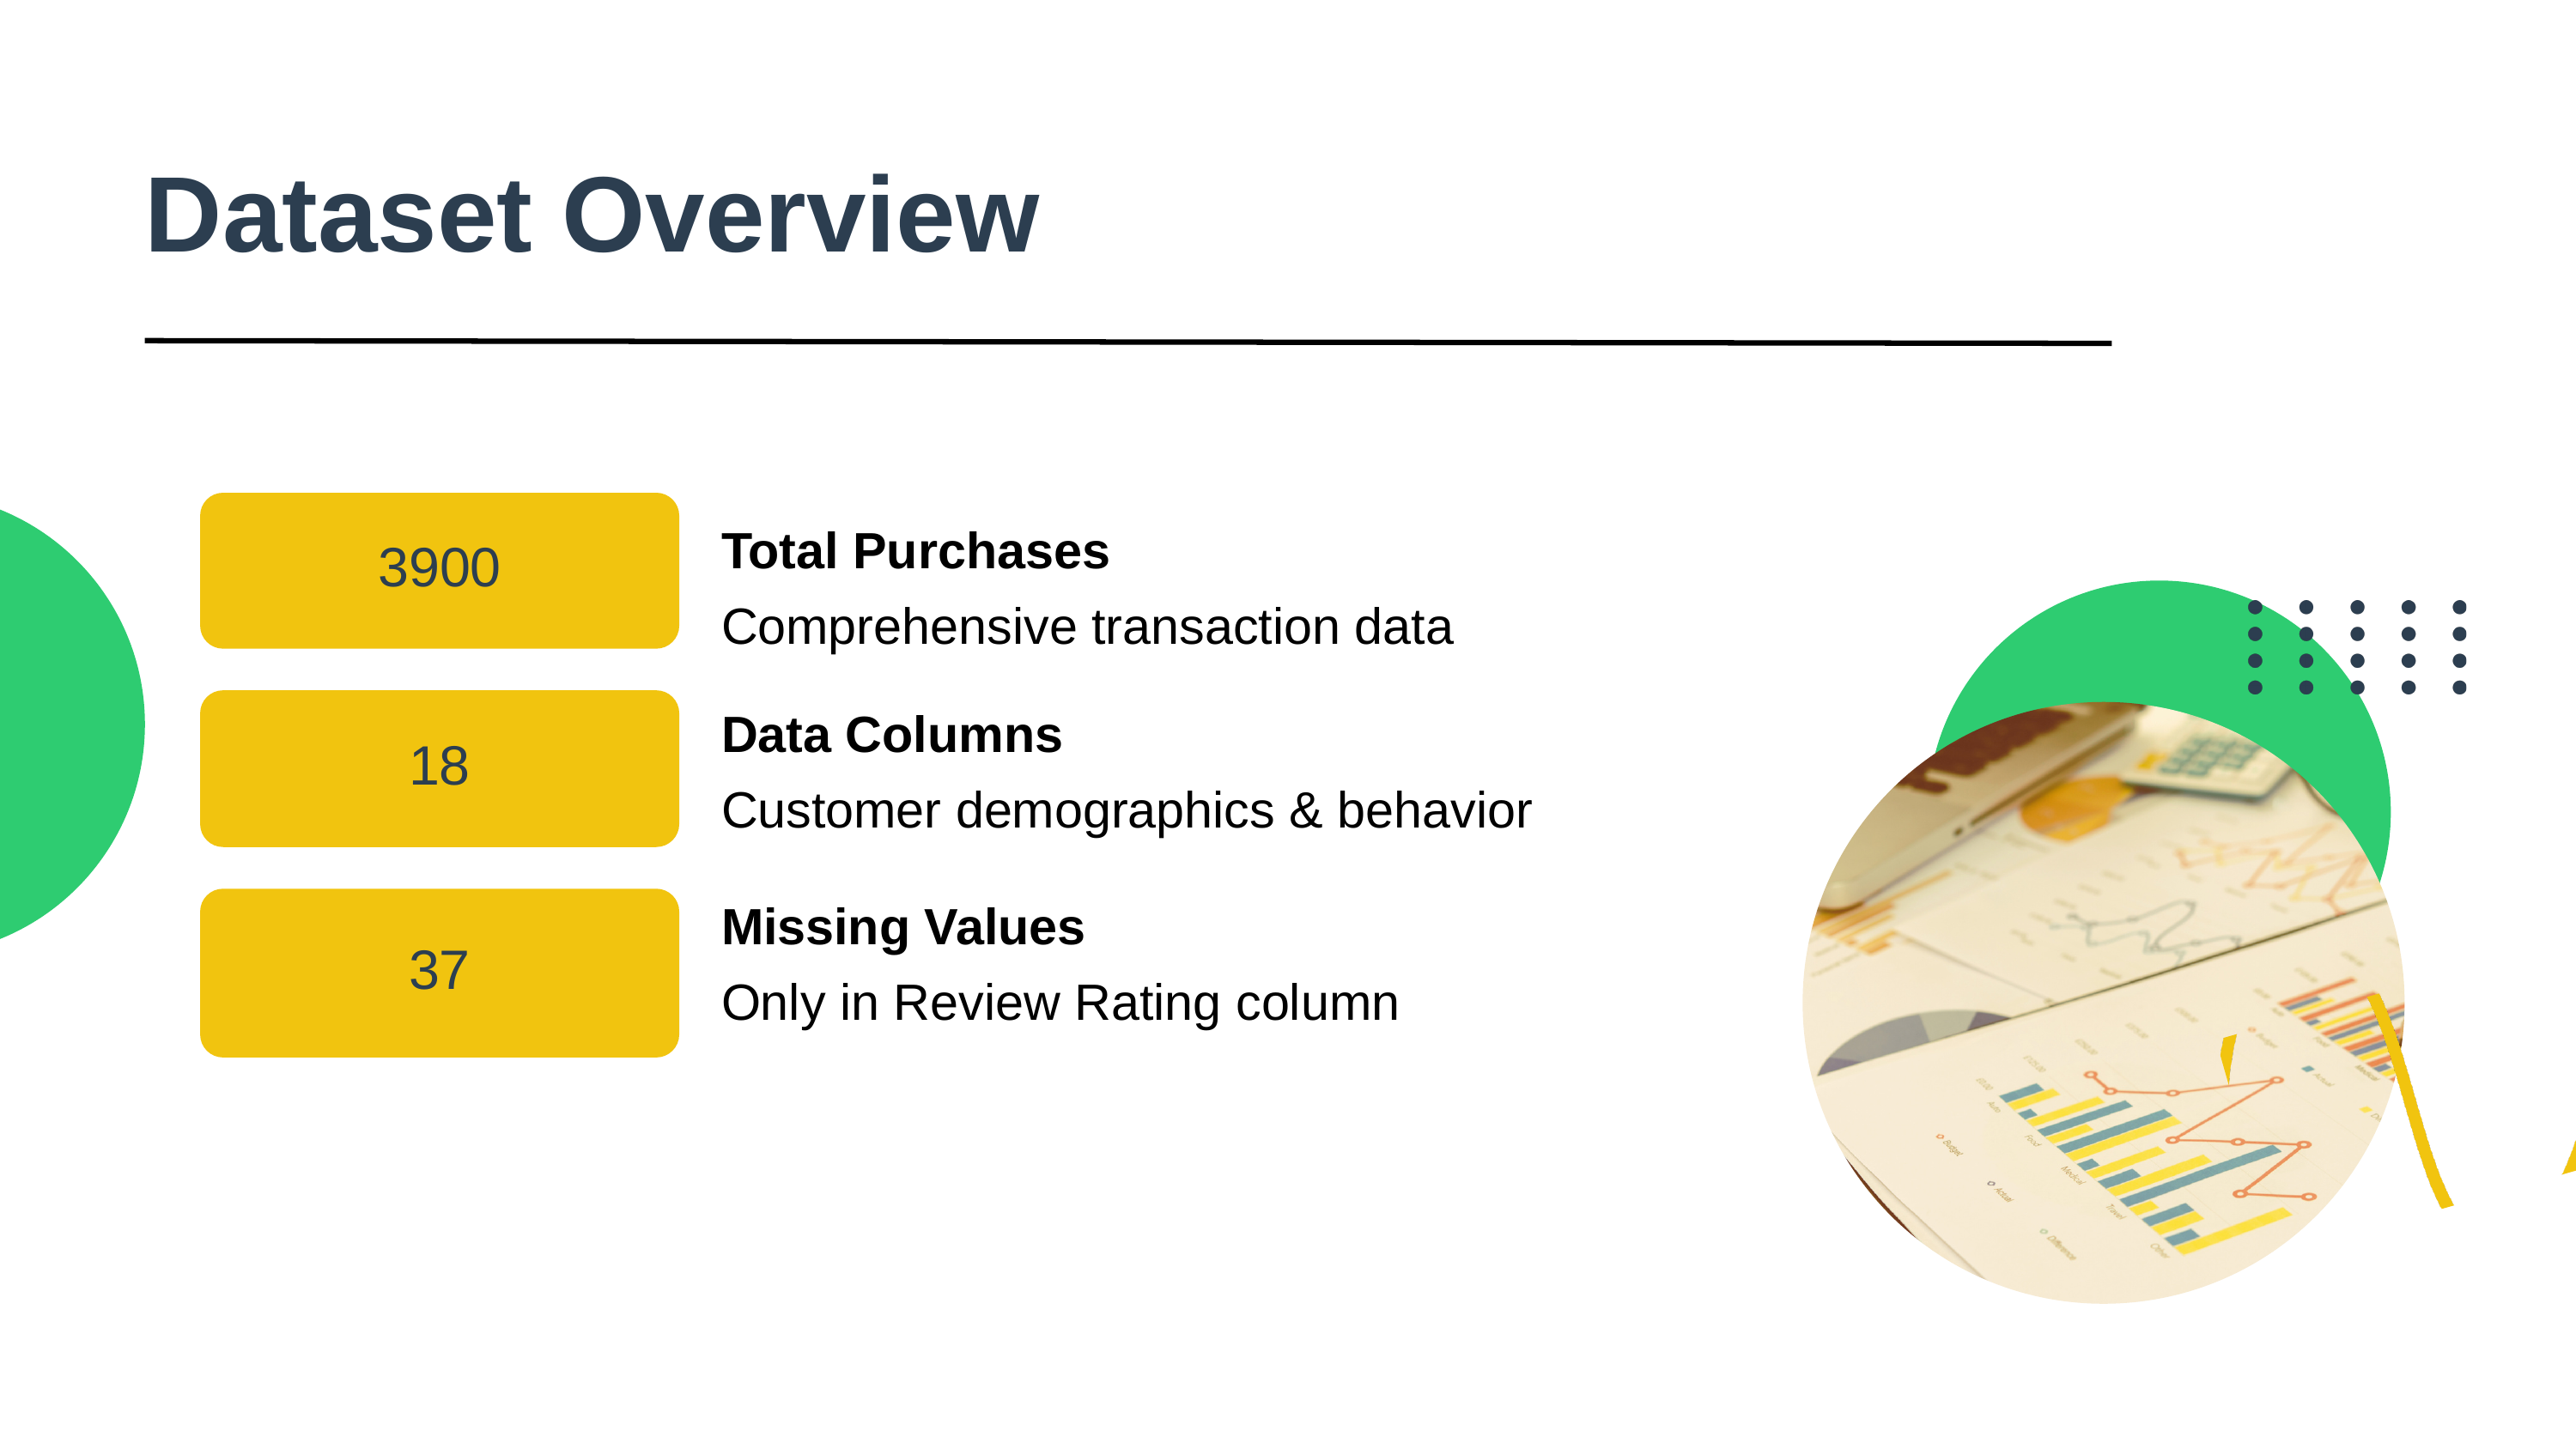

Dataset Overview

3900
Total Purchases
Comprehensive transaction data
Data Columns
Customer demographics & behavior

18
Missing Values
Only in Review Rating column

37